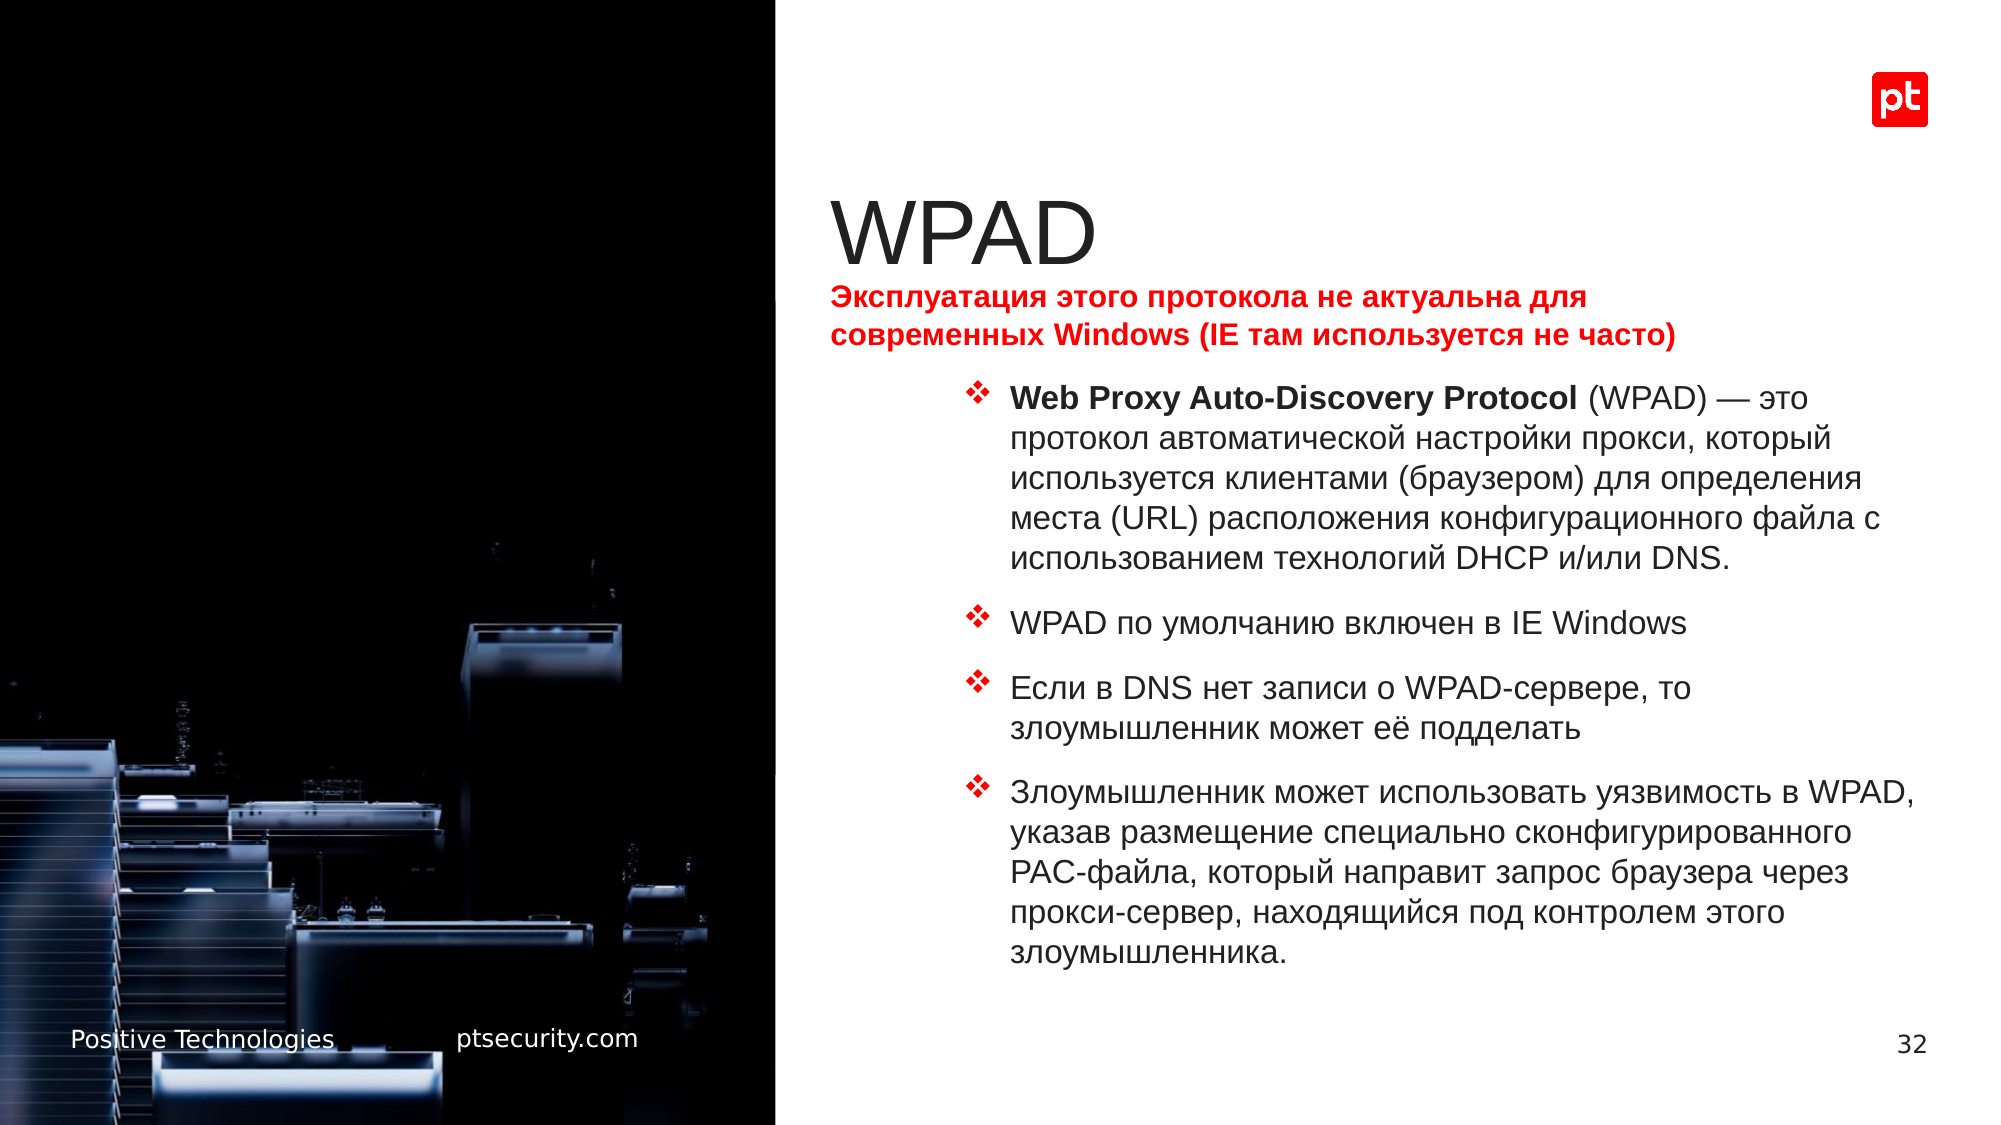

# WPAD
Эксплуатация этого протокола не актуальна для современных Windows (IE там используется не часто)
Web Proxy Auto-Discovery Protocol (WPAD) — это протокол автоматической настройки прокси, который используется клиентами (браузером) для определения места (URL) расположения конфигурационного файла с использованием технологий DHCP и/или DNS.
WPAD по умолчанию включен в IE Windows
Если в DNS нет записи о WPAD-сервере, то злоумышленник может её подделать
Злоумышленник может использовать уязвимость в WPAD, указав размещение специально сконфигурированного PAC-файла, который направит запрос браузера через прокси-сервер, находящийся под контролем этого злоумышленника.
32